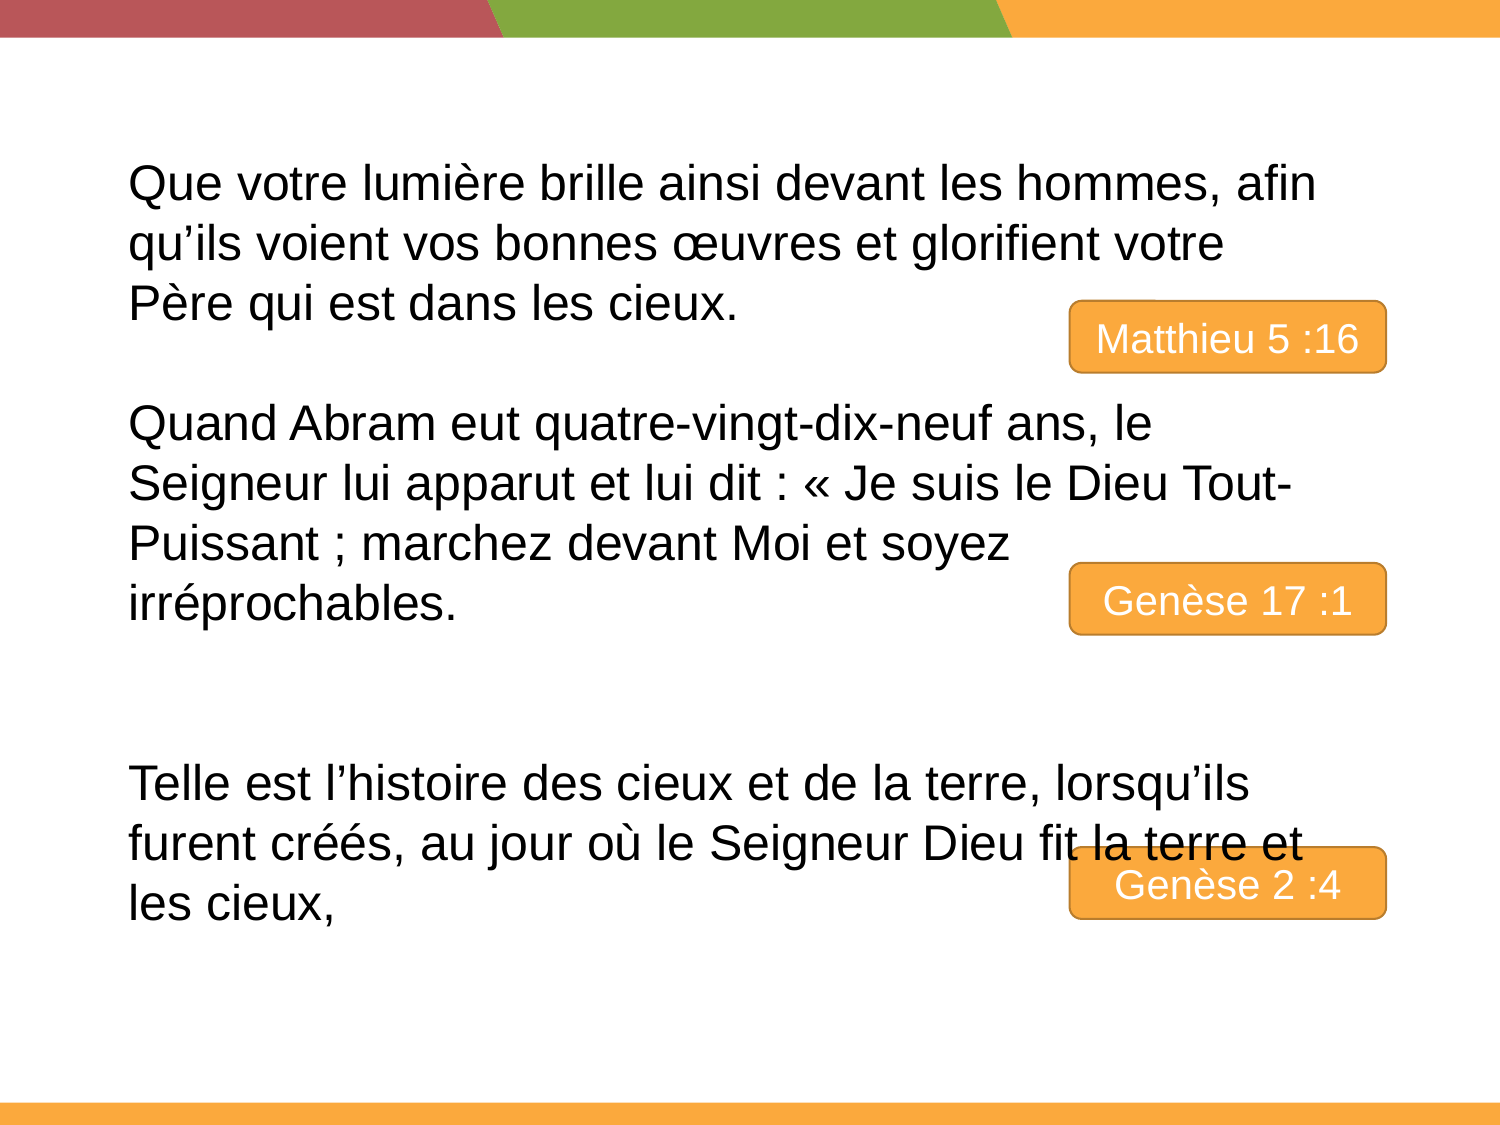

Que votre lumière brille ainsi devant les hommes, afin qu’ils voient vos bonnes œuvres et glorifient votre Père qui est dans les cieux.

Quand Abram eut quatre-vingt-dix-neuf ans, le Seigneur lui apparut et lui dit : « Je suis le Dieu Tout-Puissant ; marchez devant Moi et soyez irréprochables.

Telle est l’histoire des cieux et de la terre, lorsqu’ils furent créés, au jour où le Seigneur Dieu fit la terre et les cieux,
Matthieu 5 :16
Genèse 17 :1
Genèse 2 :4